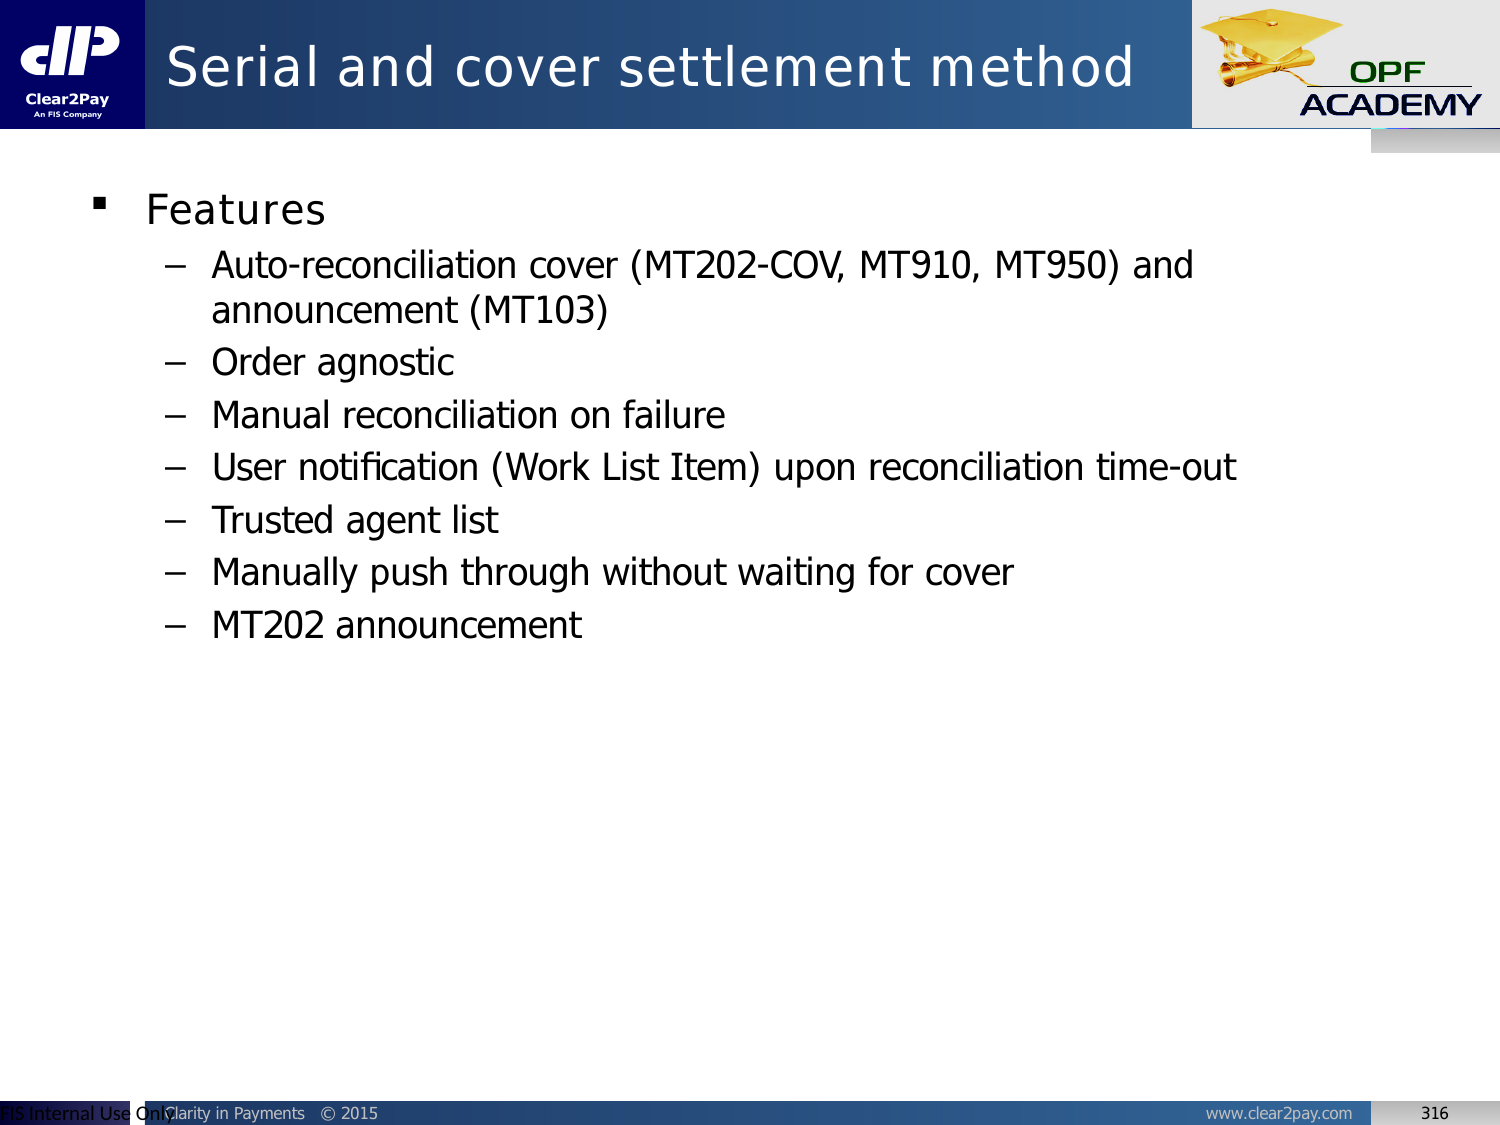

# Serial and cover settlement method
Features
Auto-reconciliation cover (MT202-COV, MT910, MT950) and announcement (MT103)
Order agnostic
Manual reconciliation on failure
User notification (Work List Item) upon reconciliation time-out
Trusted agent list
Manually push through without waiting for cover
MT202 announcement